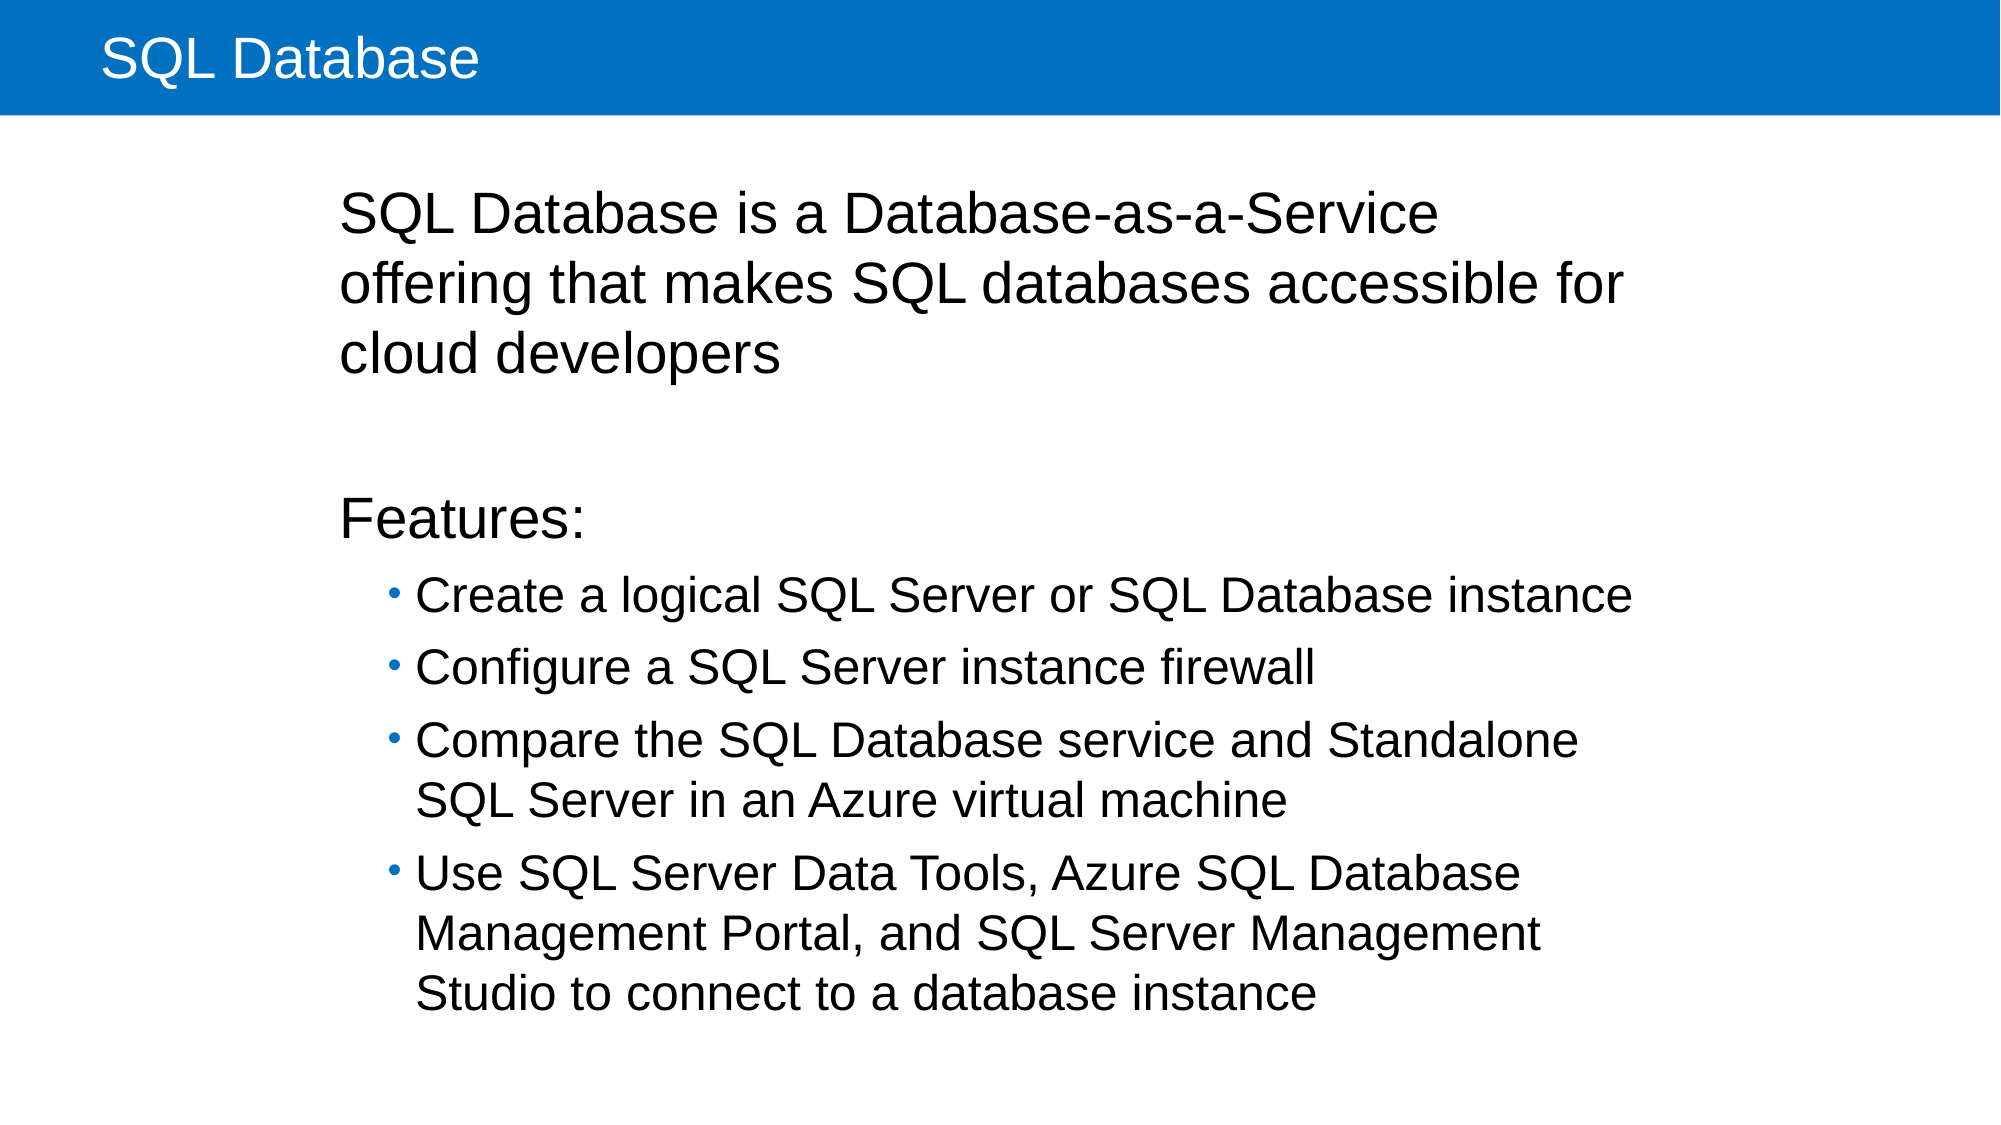

# SQL Database
SQL Database is a Database-as-a-Service offering that makes SQL databases accessible for cloud developers

Features:
Create a logical SQL Server or SQL Database instance
Configure a SQL Server instance firewall
Compare the SQL Database service and Standalone SQL Server in an Azure virtual machine
Use SQL Server Data Tools, Azure SQL Database Management Portal, and SQL Server Management Studio to connect to a database instance